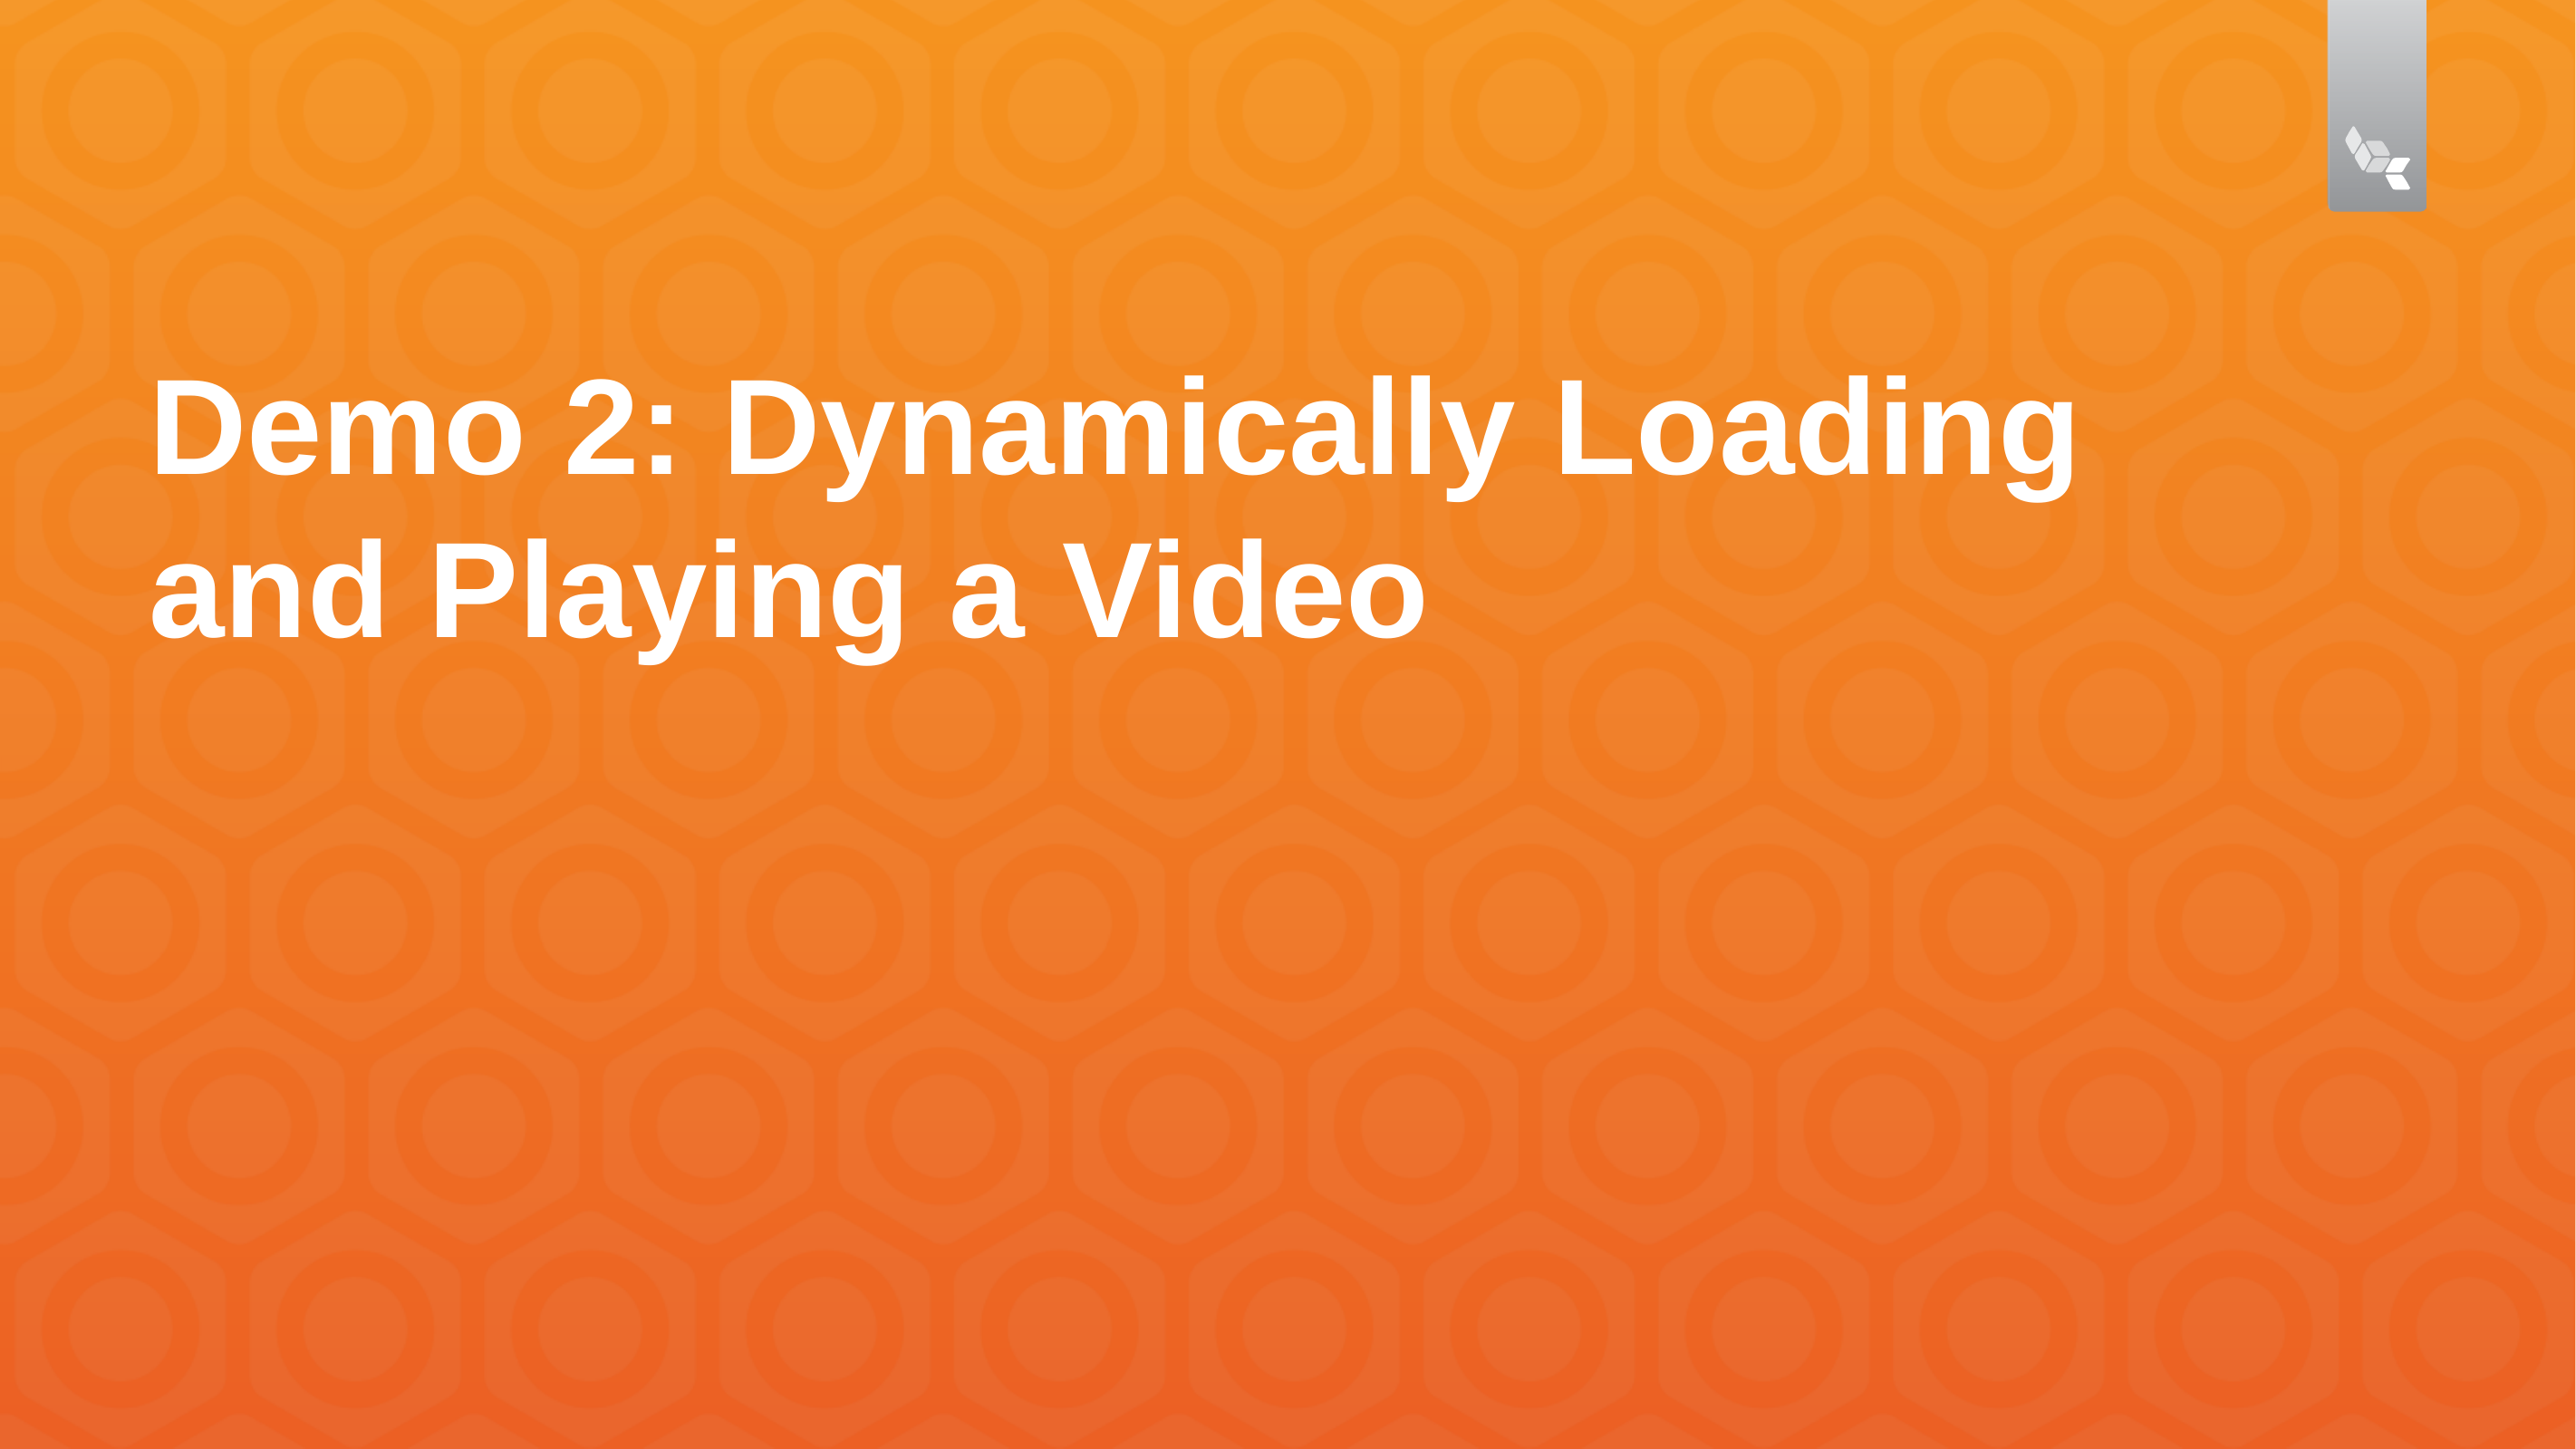

# Demo 2: Dynamically Loading and Playing a Video